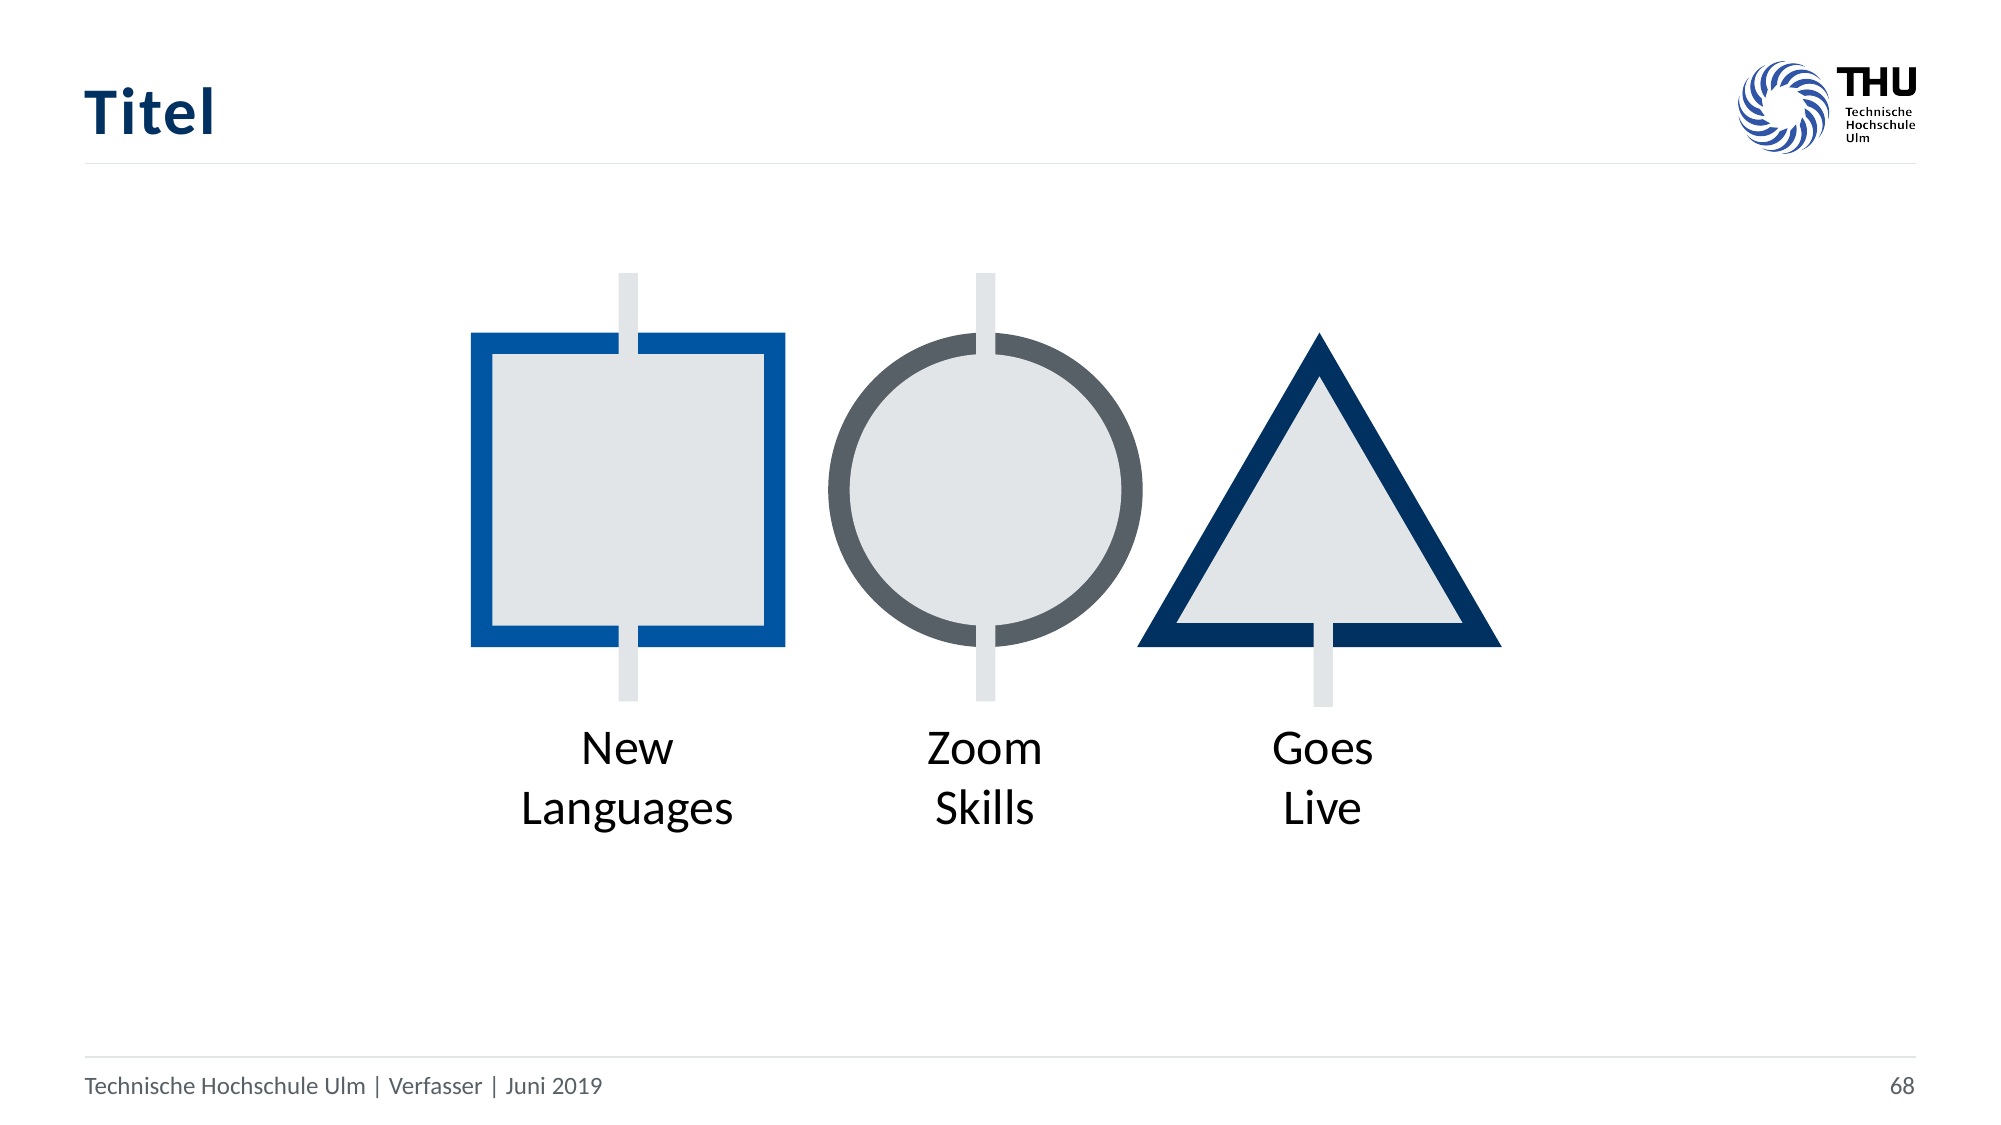

# Titel

New
Languages
Zoom
Skills
Goes
Live
Technische Hochschule Ulm | Verfasser | Juni 2019